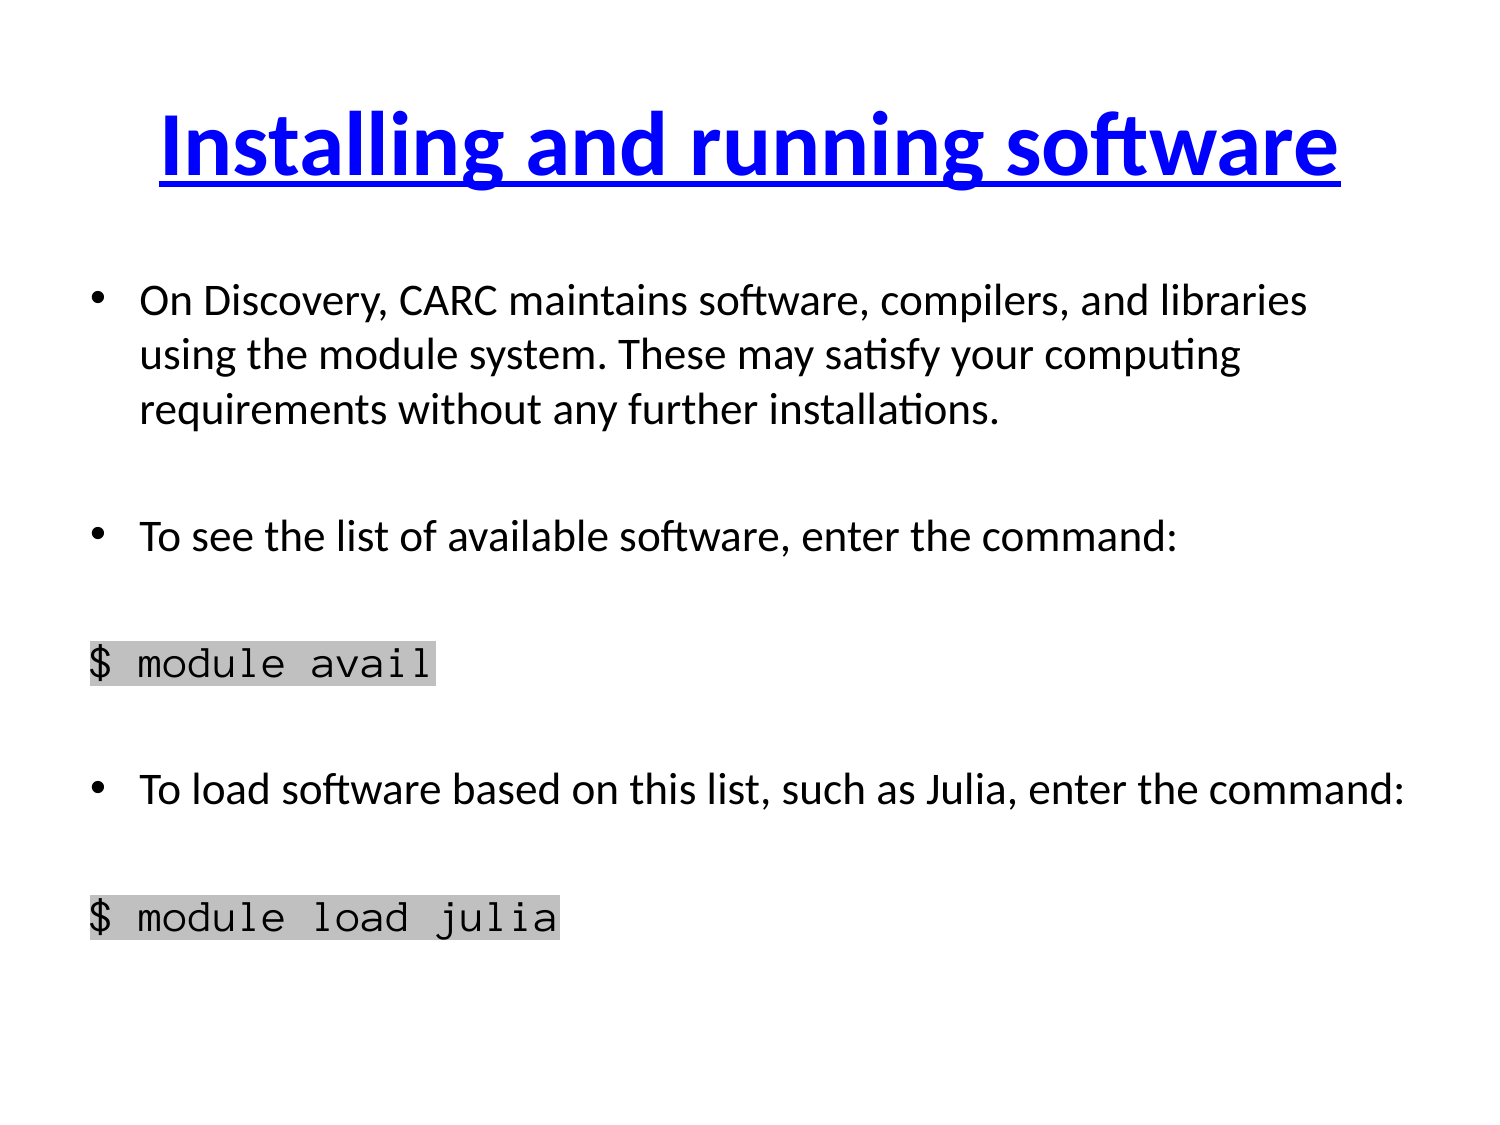

# Installing and running software
On Discovery, CARC maintains software, compilers, and libraries using the module system. These may satisfy your computing requirements without any further installations.

To see the list of available software, enter the command:

$ module avail

To load software based on this list, such as Julia, enter the command:

$ module load julia